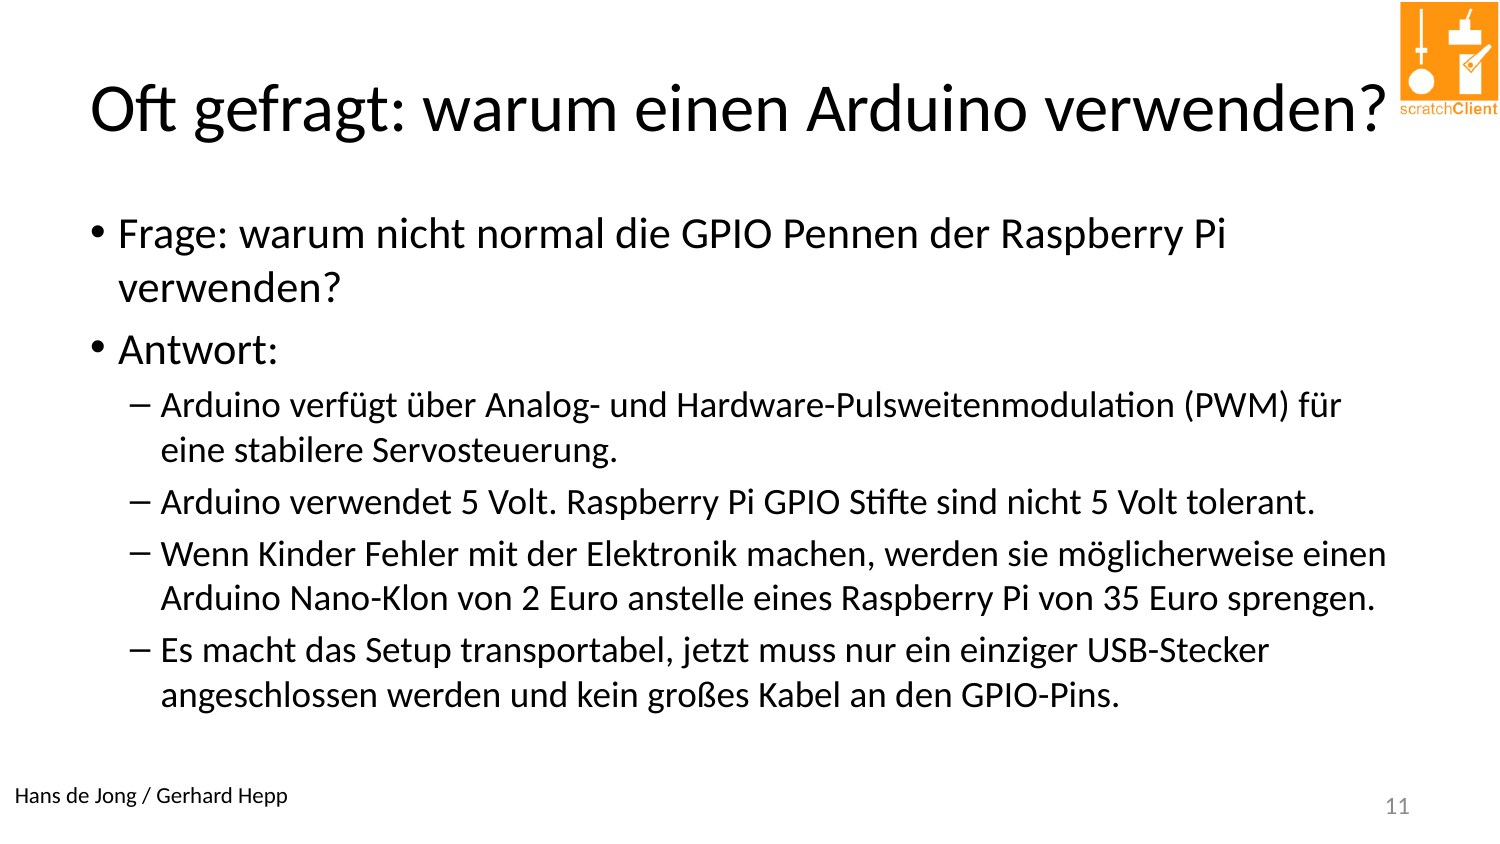

# Oft gefragt: warum einen Arduino verwenden?
Frage: warum nicht normal die GPIO Pennen der Raspberry Pi verwenden?
Antwort:
Arduino verfügt über Analog- und Hardware-Pulsweitenmodulation (PWM) für eine stabilere Servosteuerung.
Arduino verwendet 5 Volt. Raspberry Pi GPIO Stifte sind nicht 5 Volt tolerant.
Wenn Kinder Fehler mit der Elektronik machen, werden sie möglicherweise einen Arduino Nano-Klon von 2 Euro anstelle eines Raspberry Pi von 35 Euro sprengen.
Es macht das Setup transportabel, jetzt muss nur ein einziger USB-Stecker angeschlossen werden und kein großes Kabel an den GPIO-Pins.
11